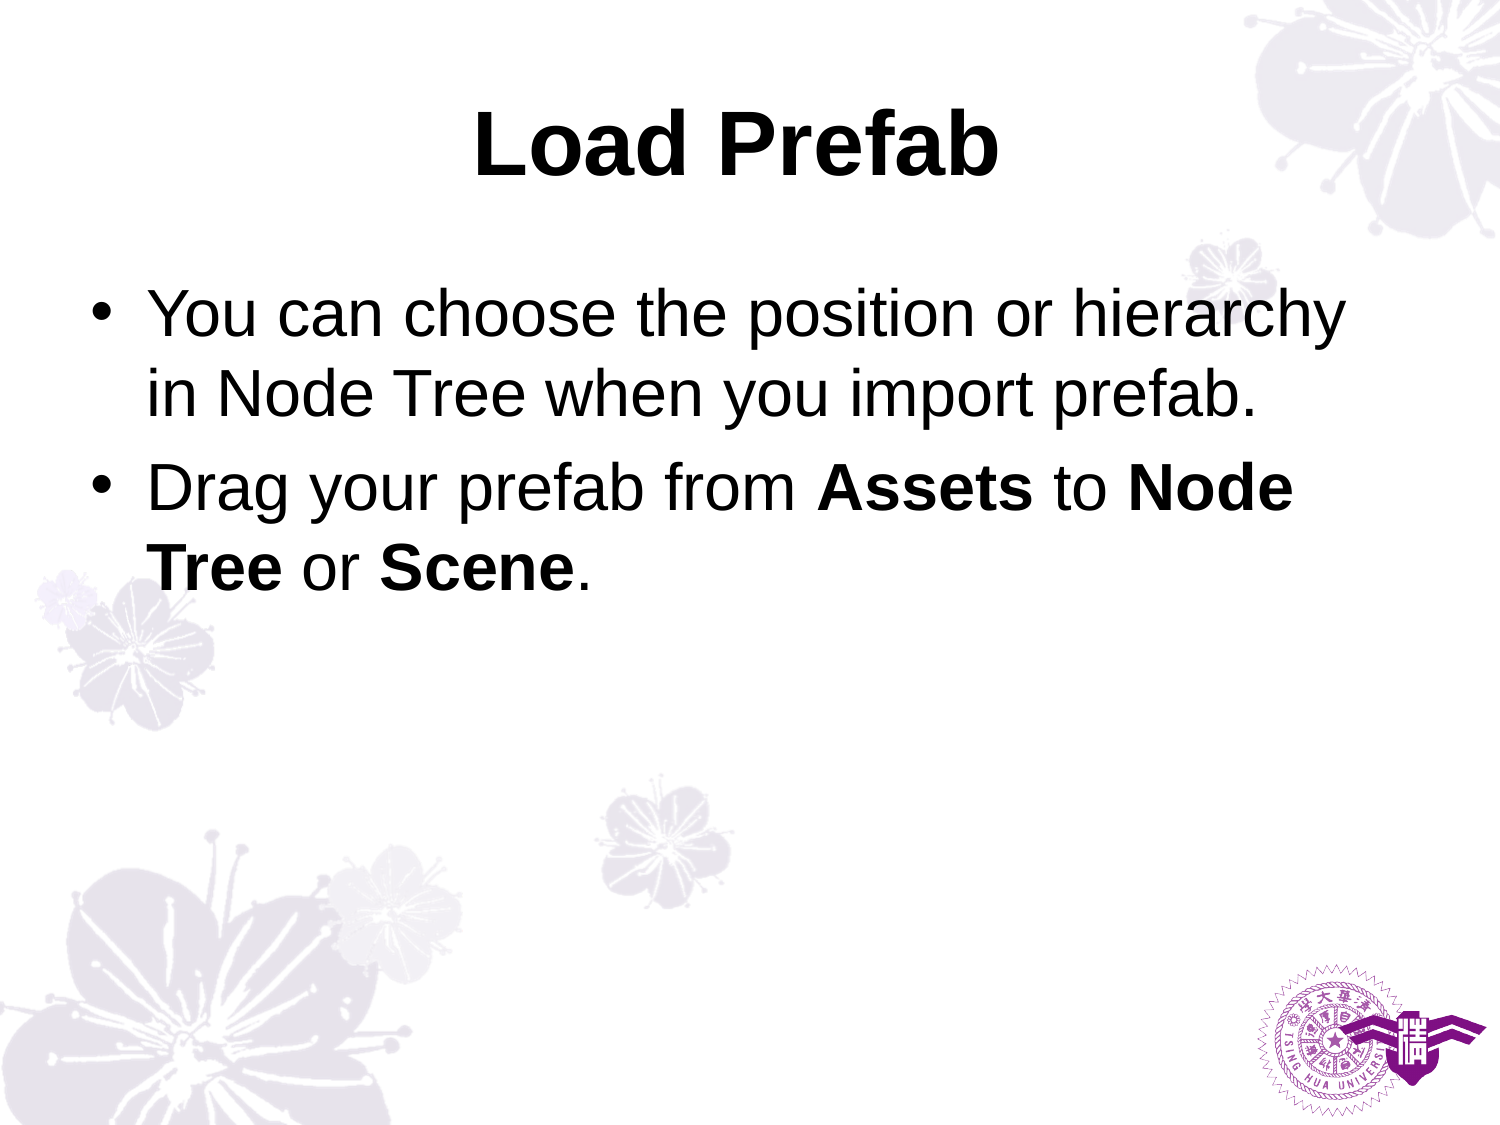

# Load Prefab
You can choose the position or hierarchy in Node Tree when you import prefab.
Drag your prefab from Assets to Node Tree or Scene.